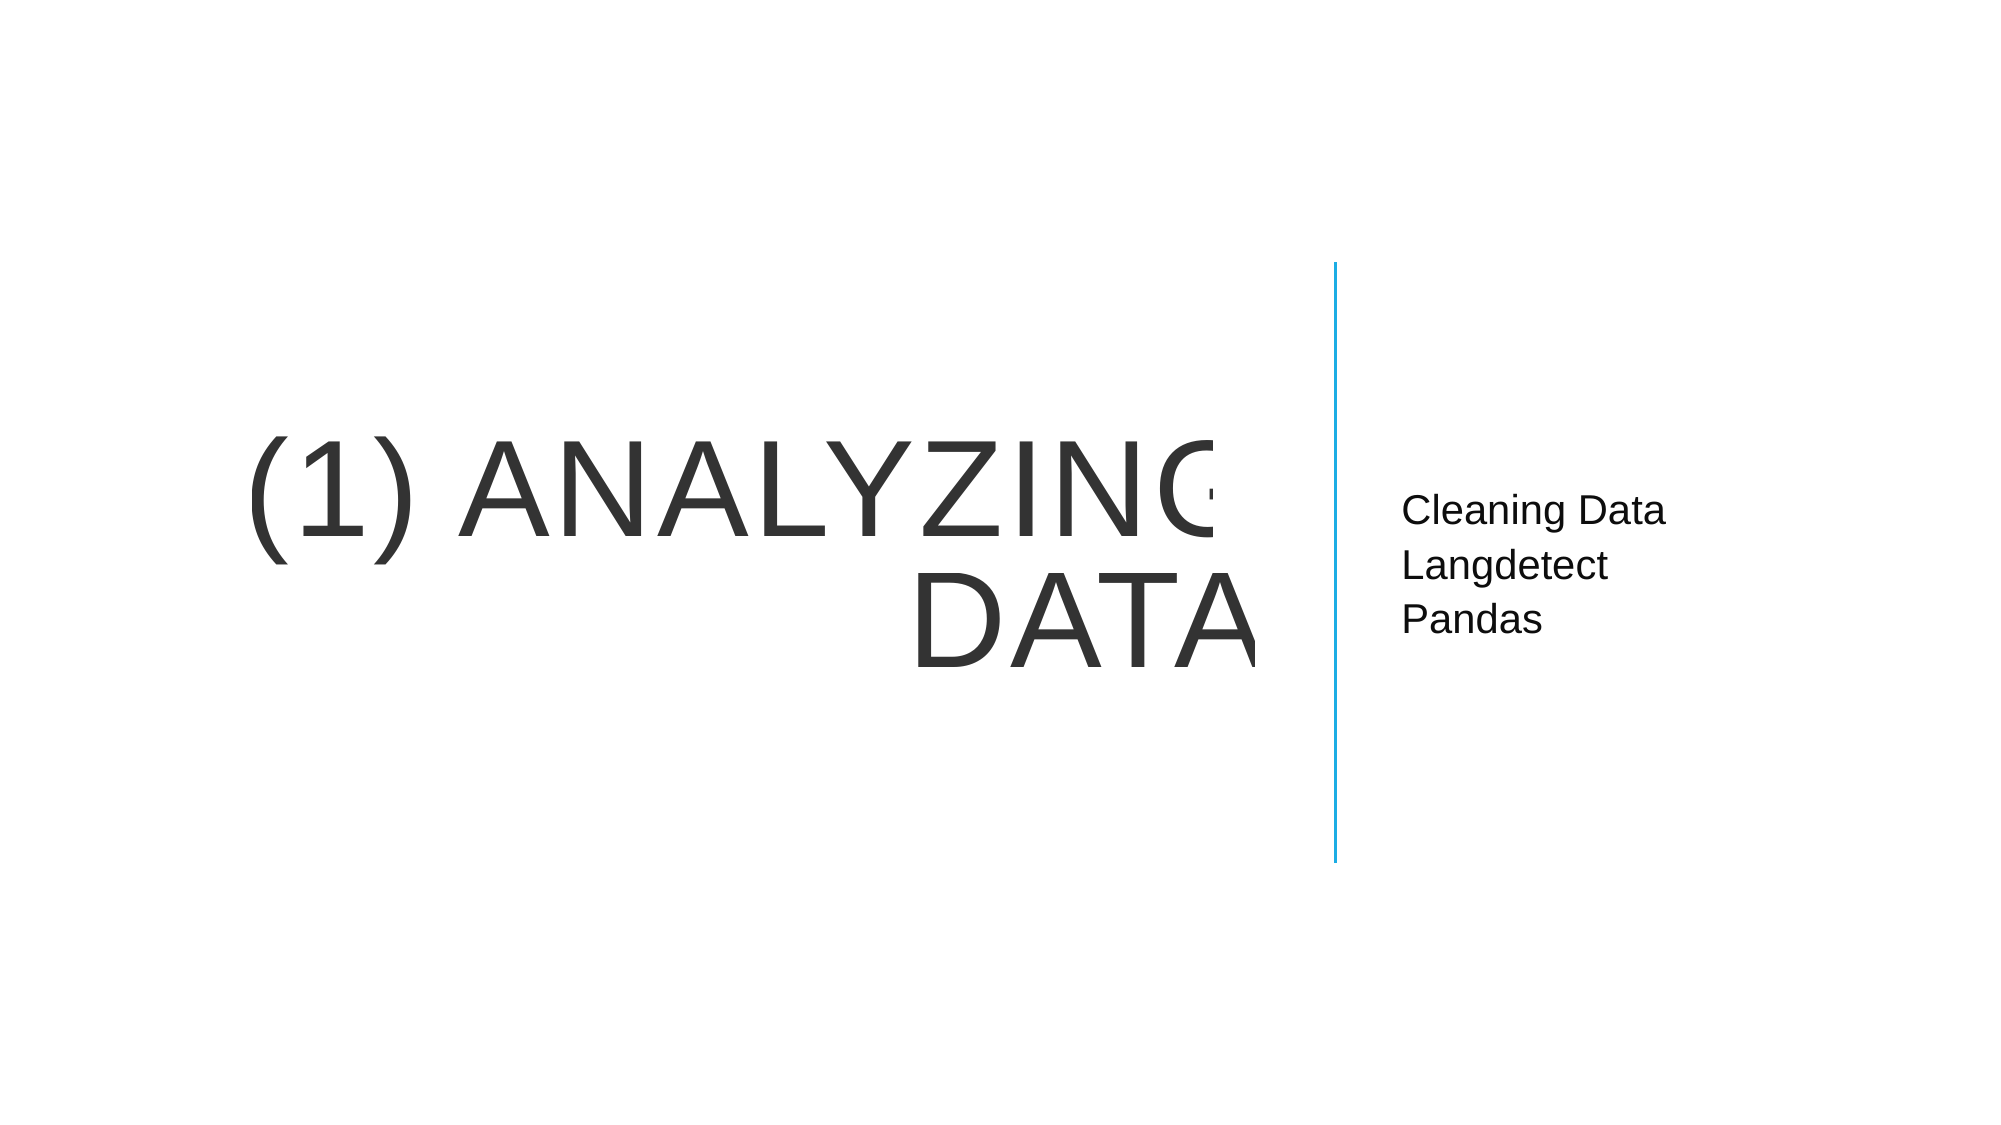

# (1) Analyzing Data
Cleaning Data
Langdetect
Pandas